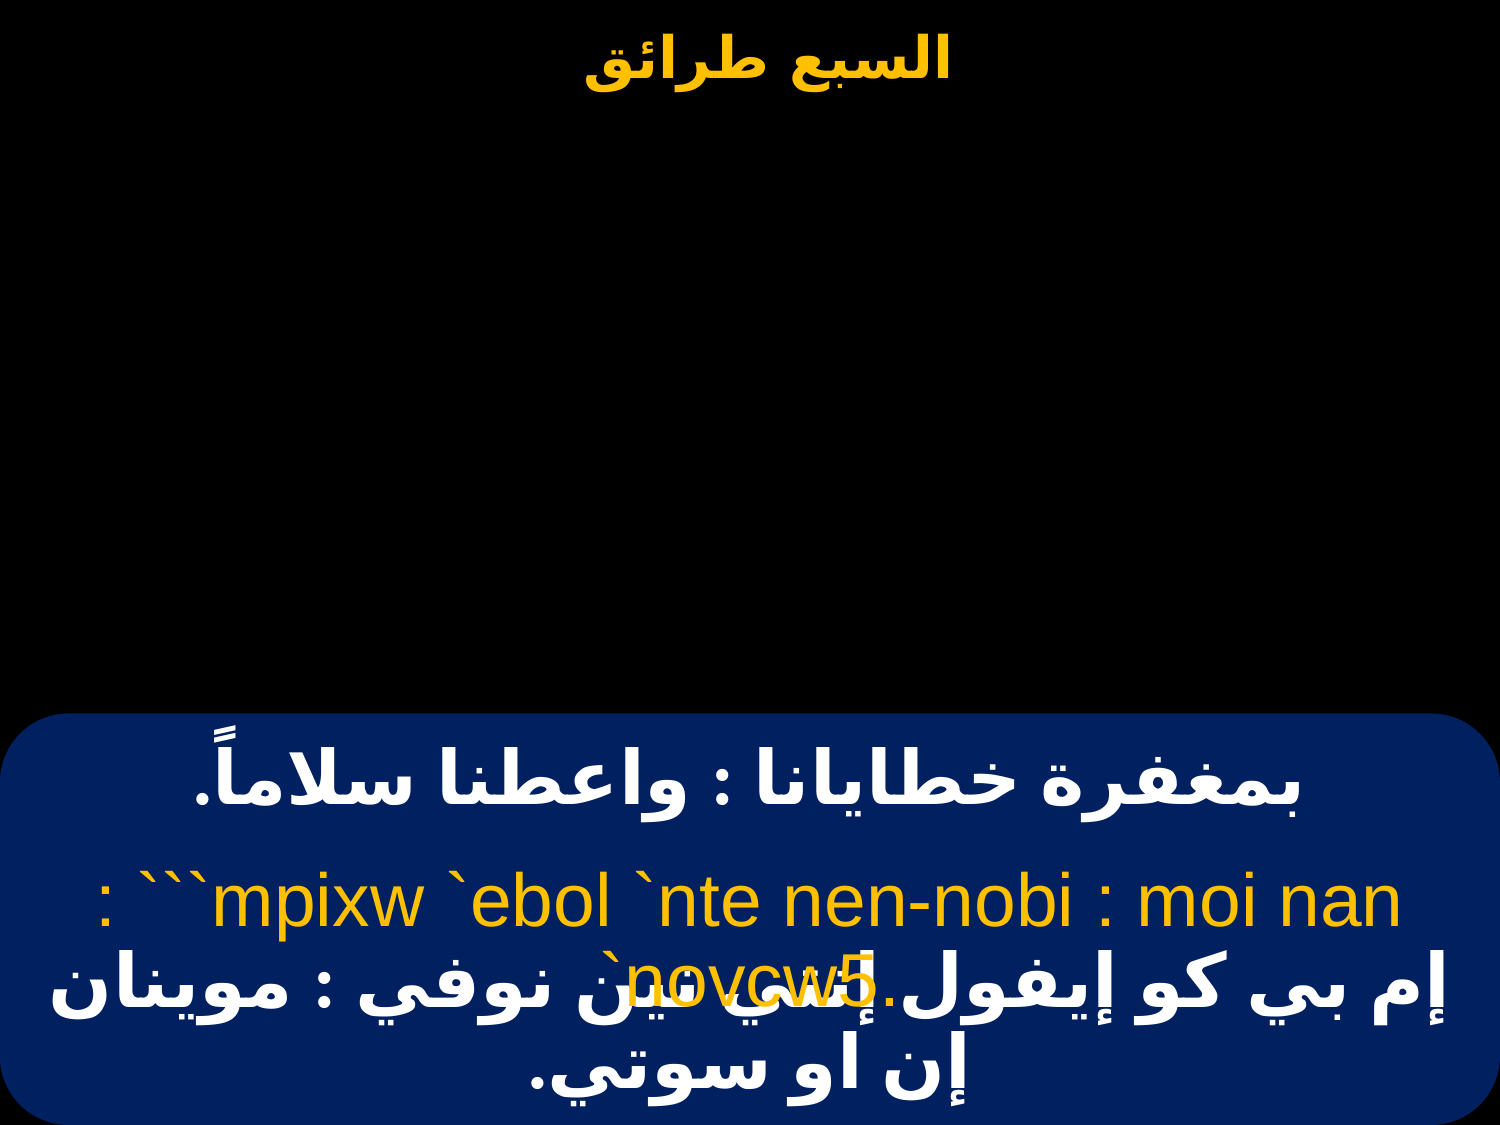

# بمغفرة خطايانا : واعطنا سلاماً.
: ```mpixw `ebol `nte nen-nobi : moi nan `novcw5.
إم بي كو إيفول إنتي نين نوفي : موينان إن او سوتي.